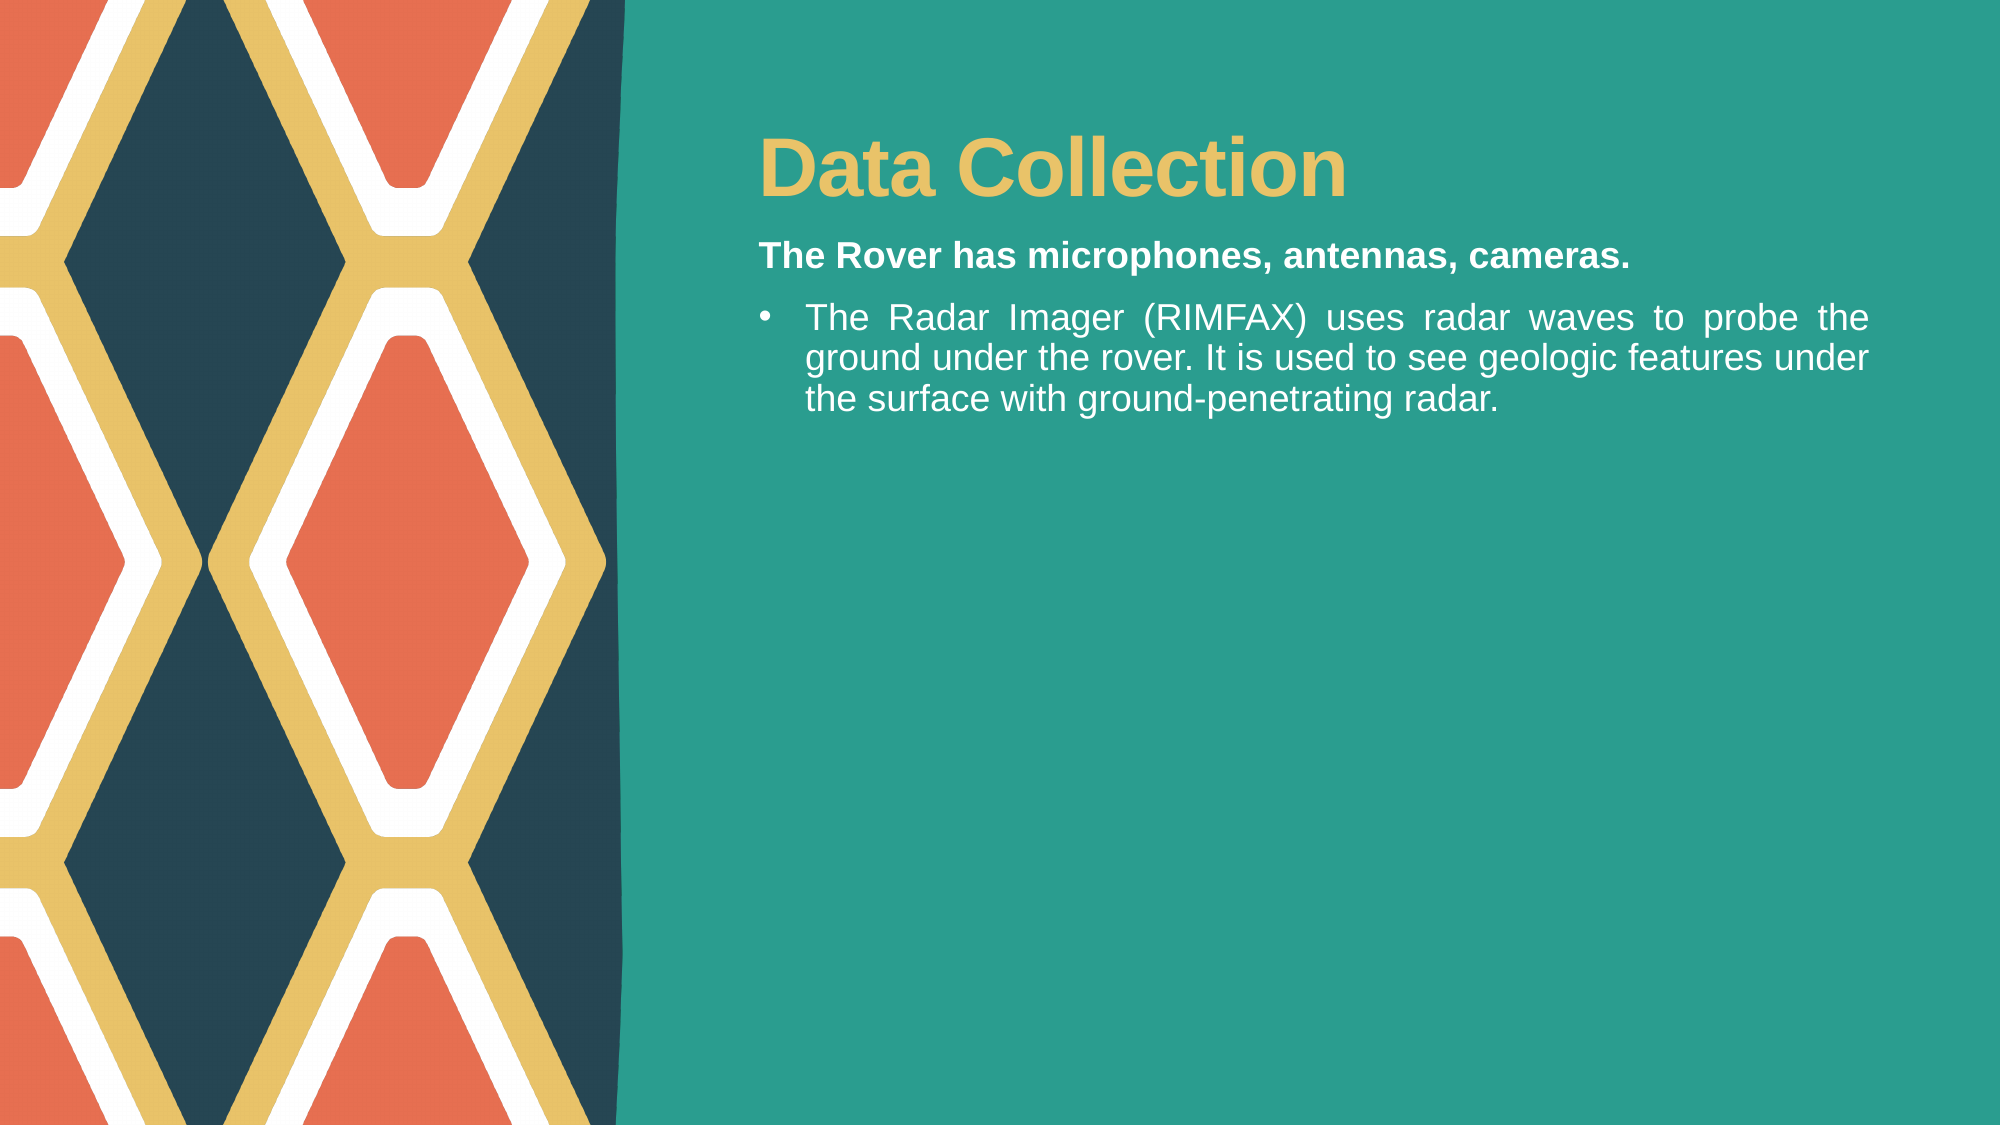

# Data Collection
The Rover has microphones, antennas, cameras.
The Radar Imager (RIMFAX) uses radar waves to probe the ground under the rover. It is used to see geologic features under the surface with ground-penetrating radar.